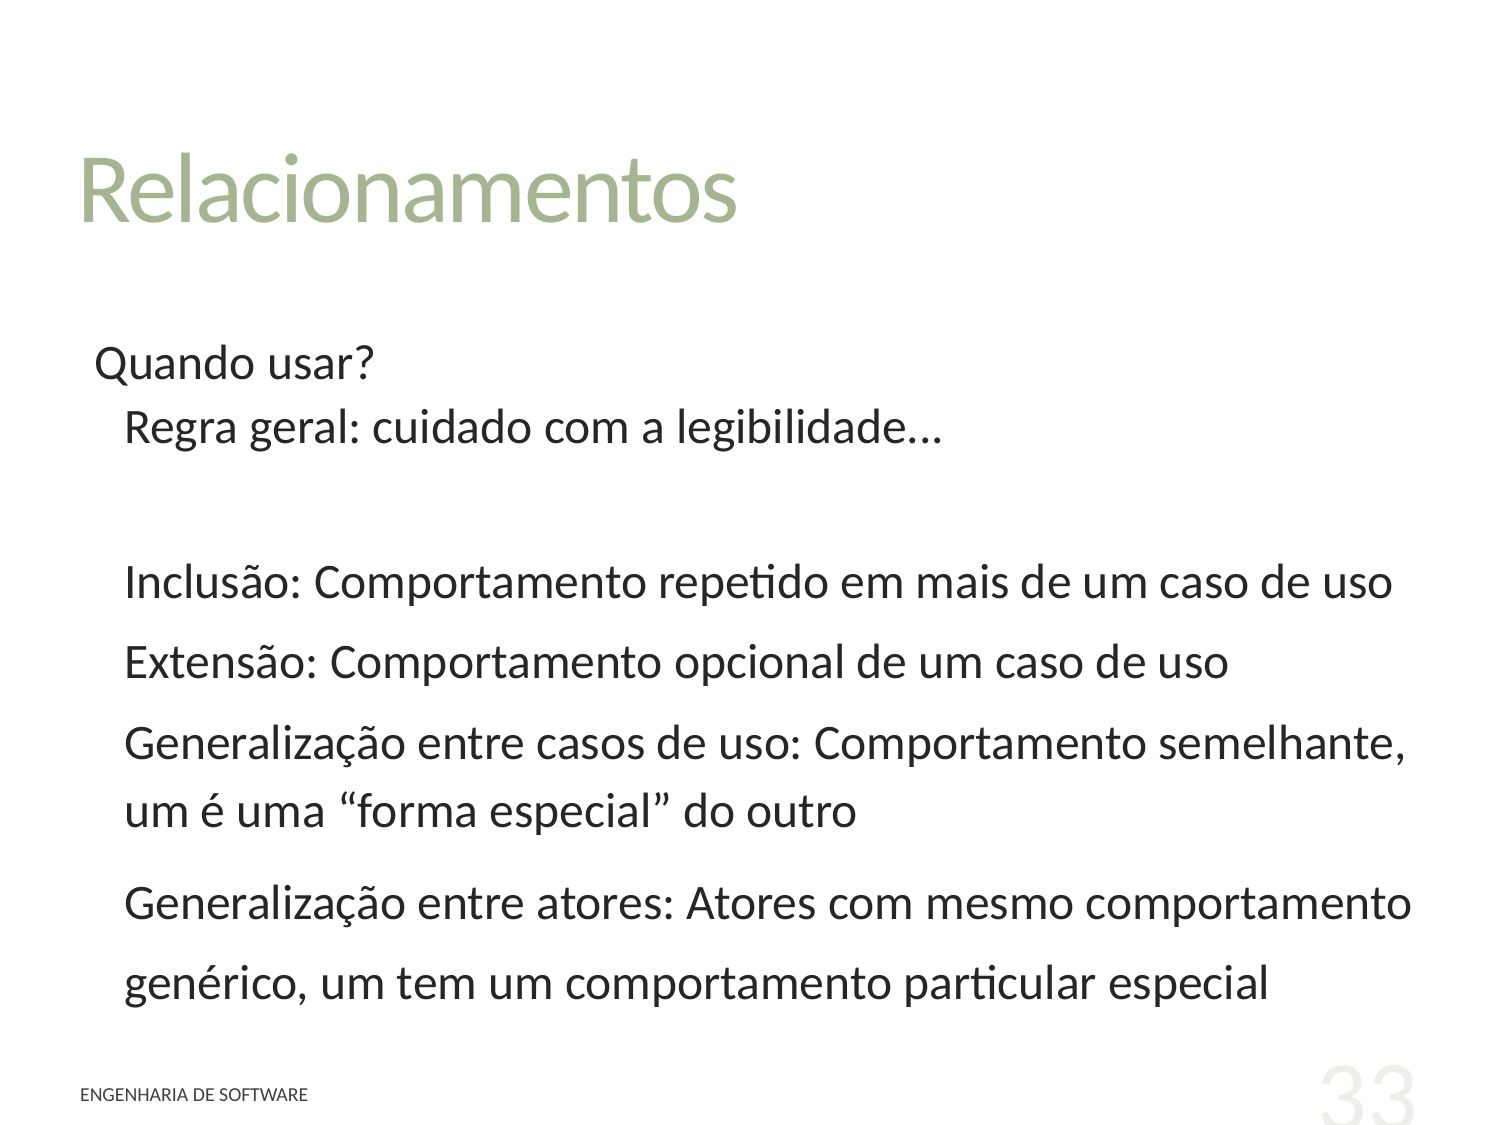

# Relacionamentos
Quando usar?
Regra geral: cuidado com a legibilidade...

Inclusão: Comportamento repetido em mais de um caso de uso
Extensão: Comportamento opcional de um caso de uso
Generalização entre casos de uso: Comportamento semelhante, um é uma “forma especial” do outro
Generalização entre atores: Atores com mesmo comportamento genérico, um tem um comportamento particular especial
33
Engenharia de Software